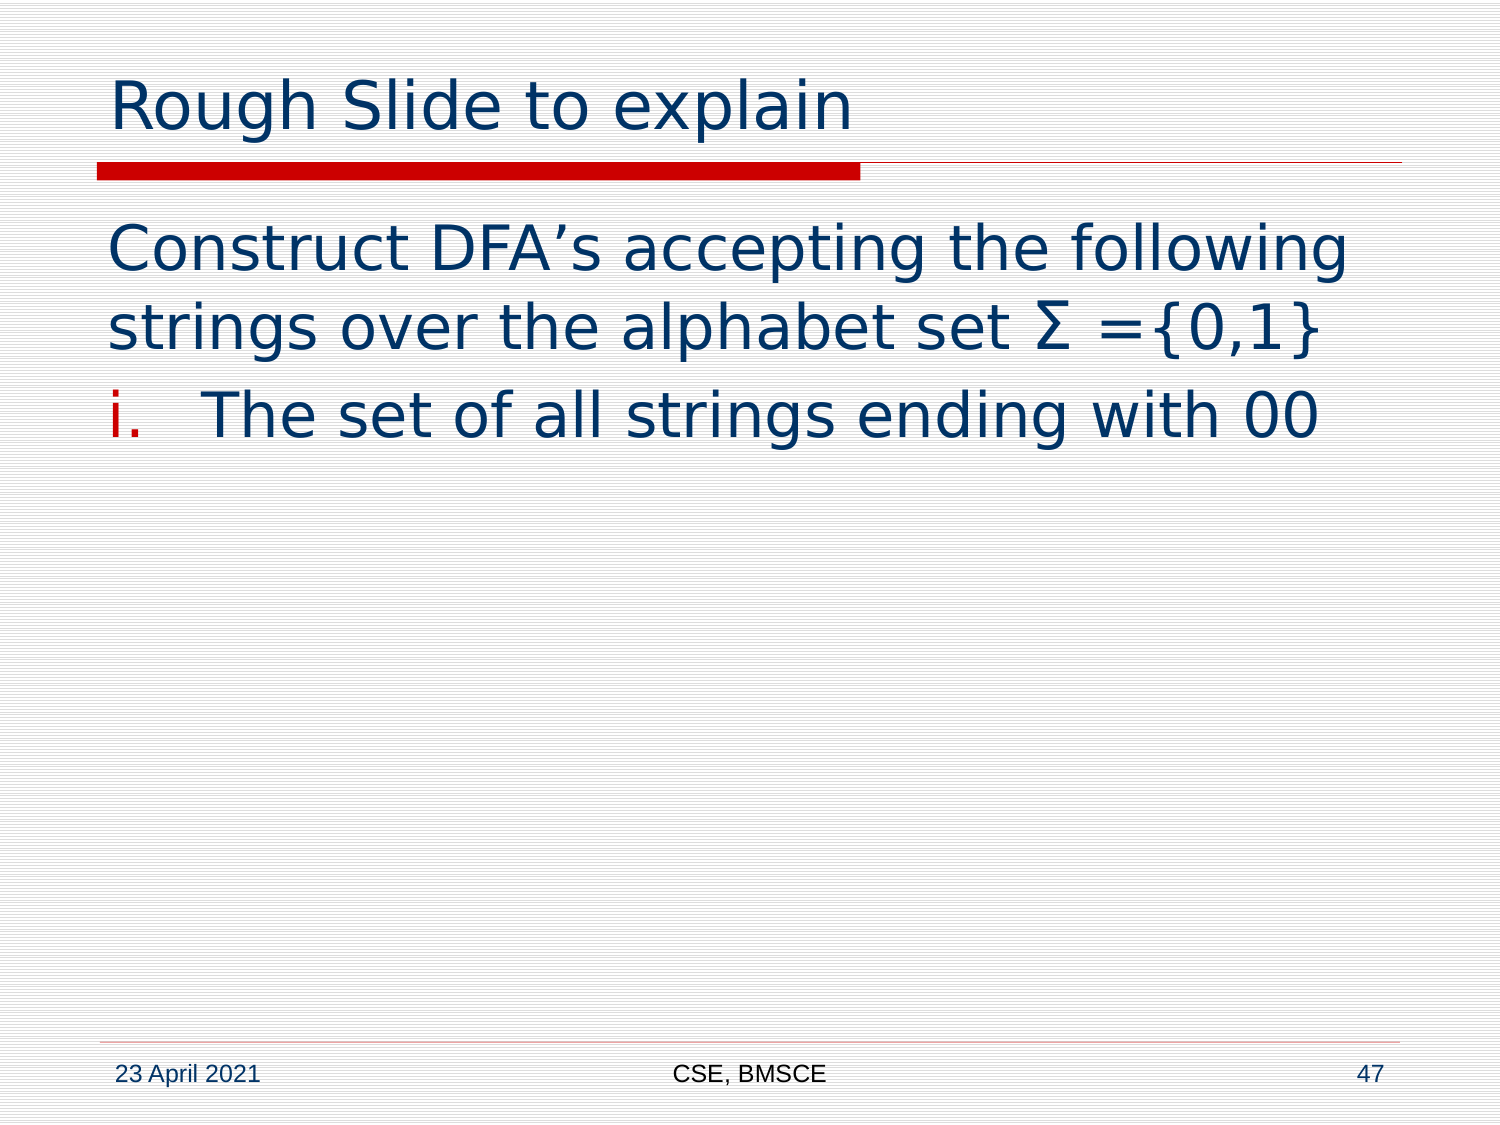

# Rough Slide to explain
Construct DFA’s accepting the following strings over the alphabet set Σ ={0,1}
The set of all strings ending with 00

CSE, BMSCE
47
23 April 2021